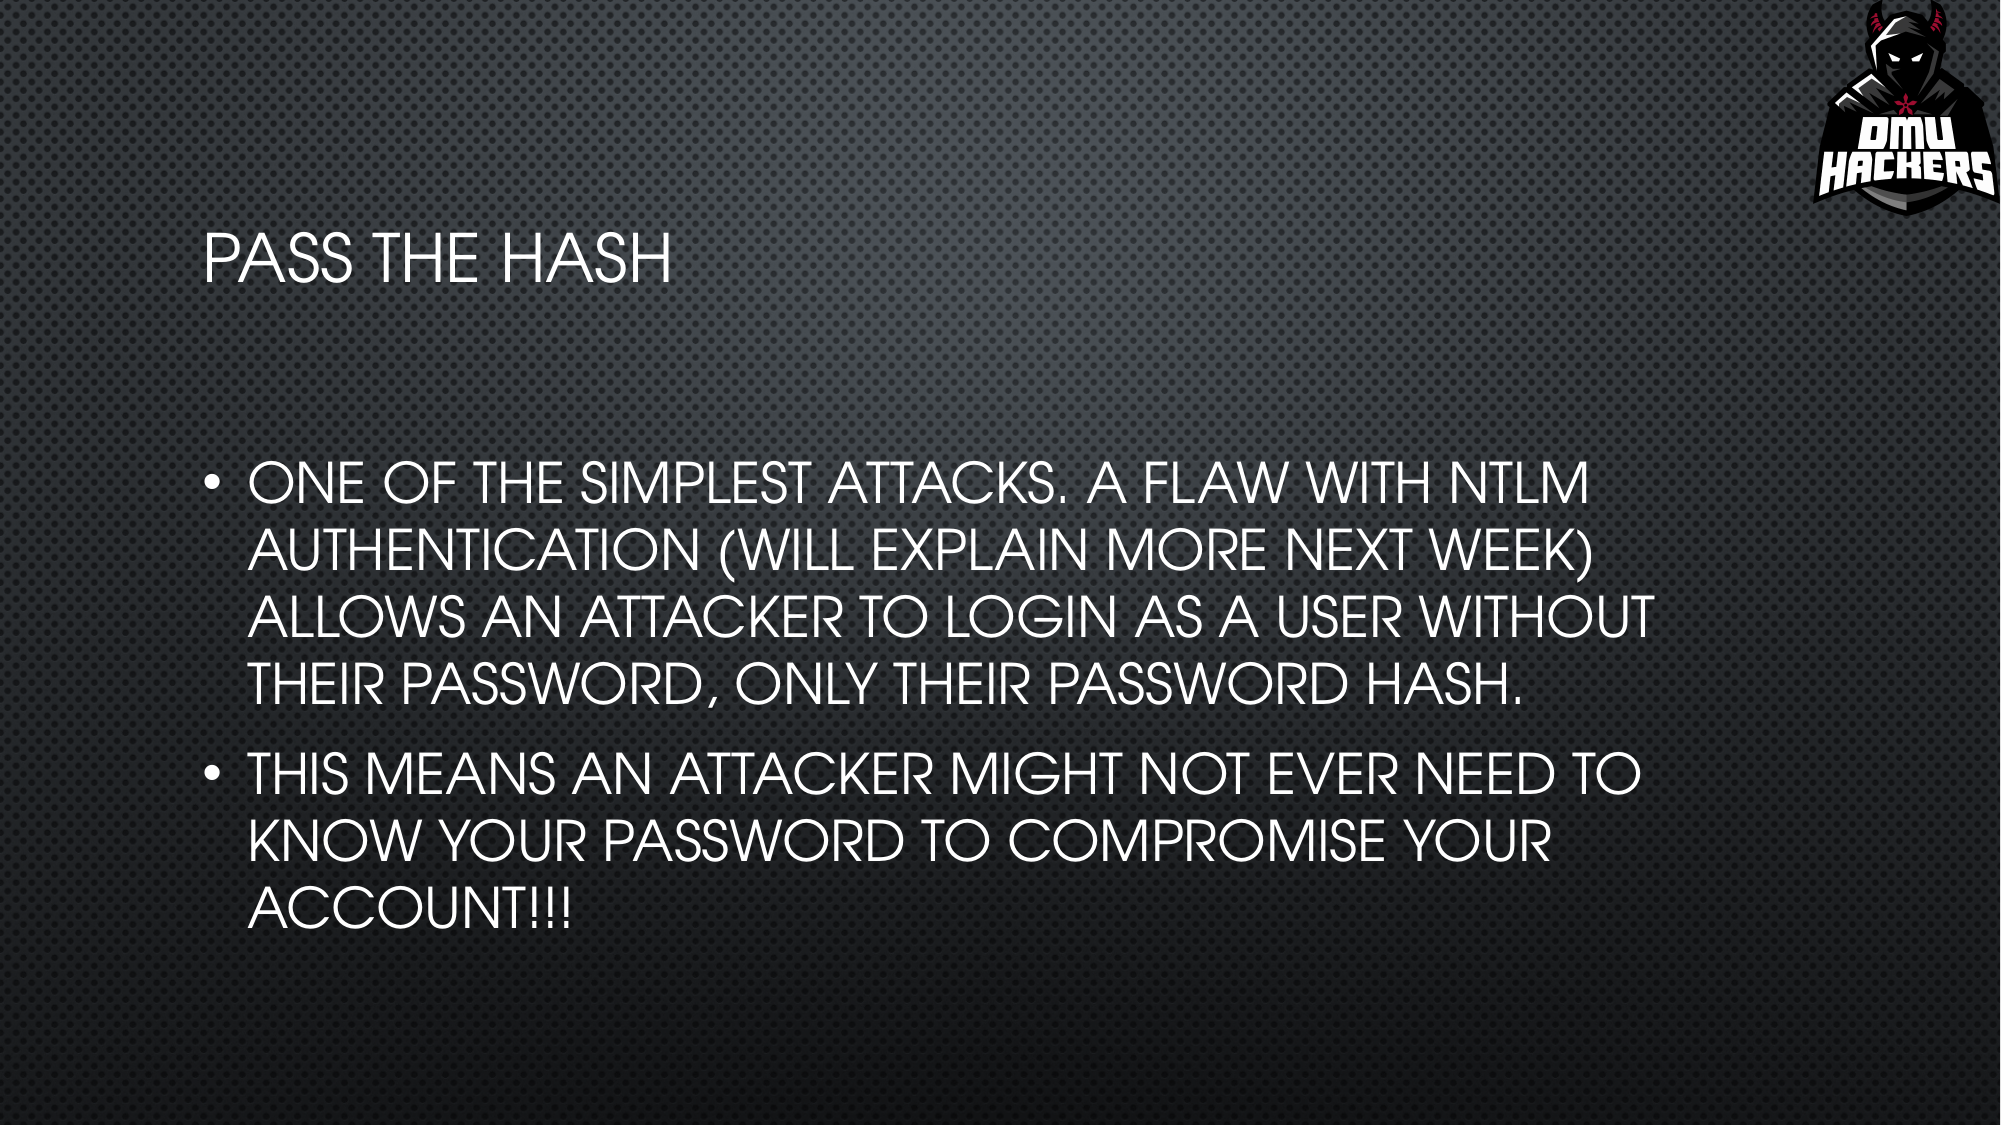

# PASS THE HASH
One of the simplest attacks. A flaw with NTLM authentication (Will explain more next week) allows an attacker to login as a user without their password, only their password hash.
This means an attacker might not ever need to know your password to compromise your account!!!